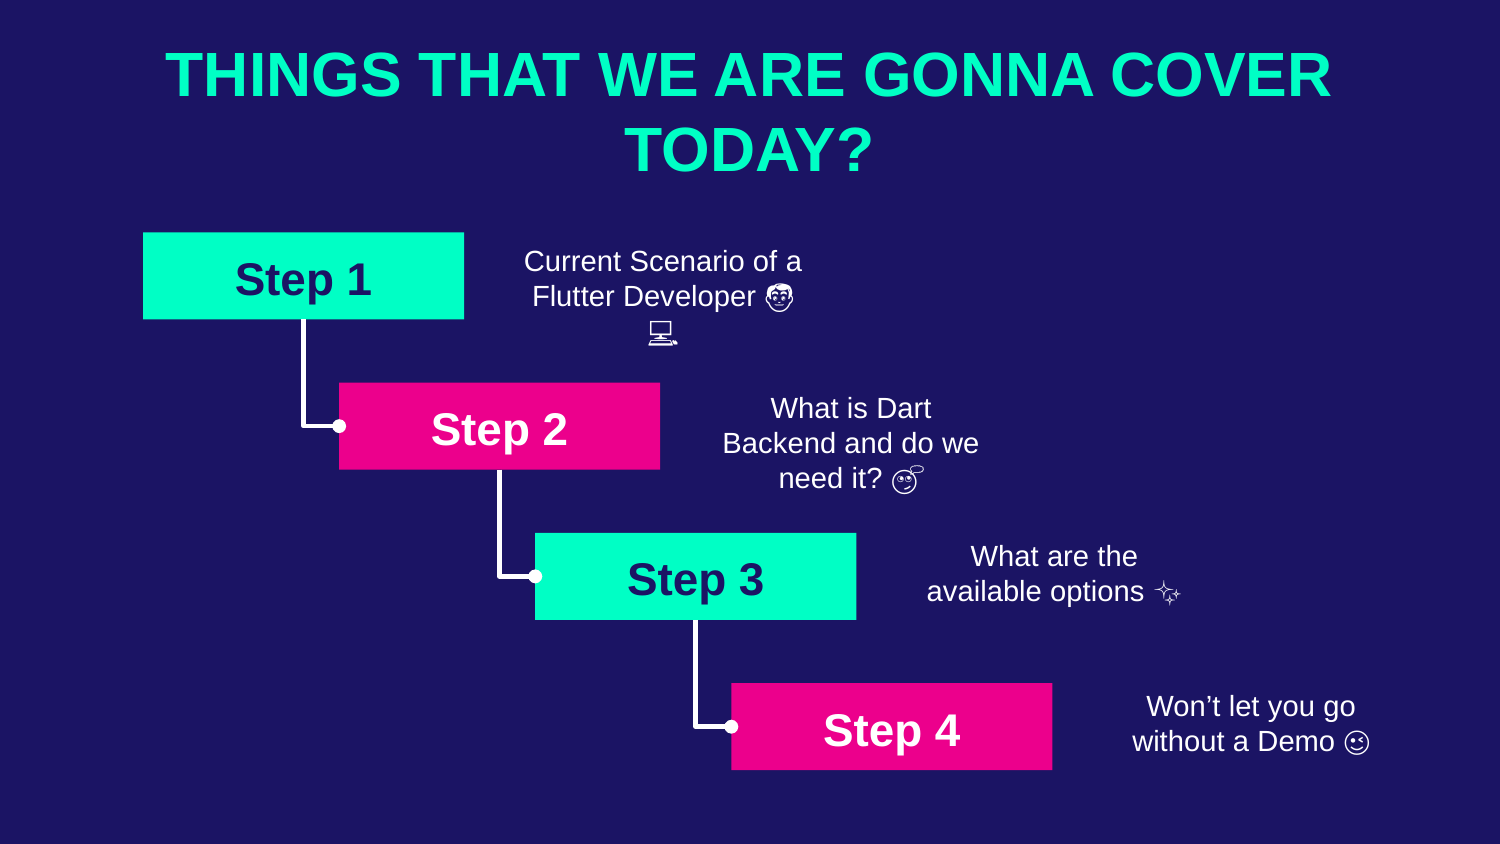

# THINGS THAT WE ARE GONNA COVER TODAY?
Current Scenario of a Flutter Developer 👨‍💻
Step 1
What is Dart Backend and do we need it? 🤔
Step 2
What are the available options ✨

Step 3
Won’t let you go without a Demo 😉
Step 4